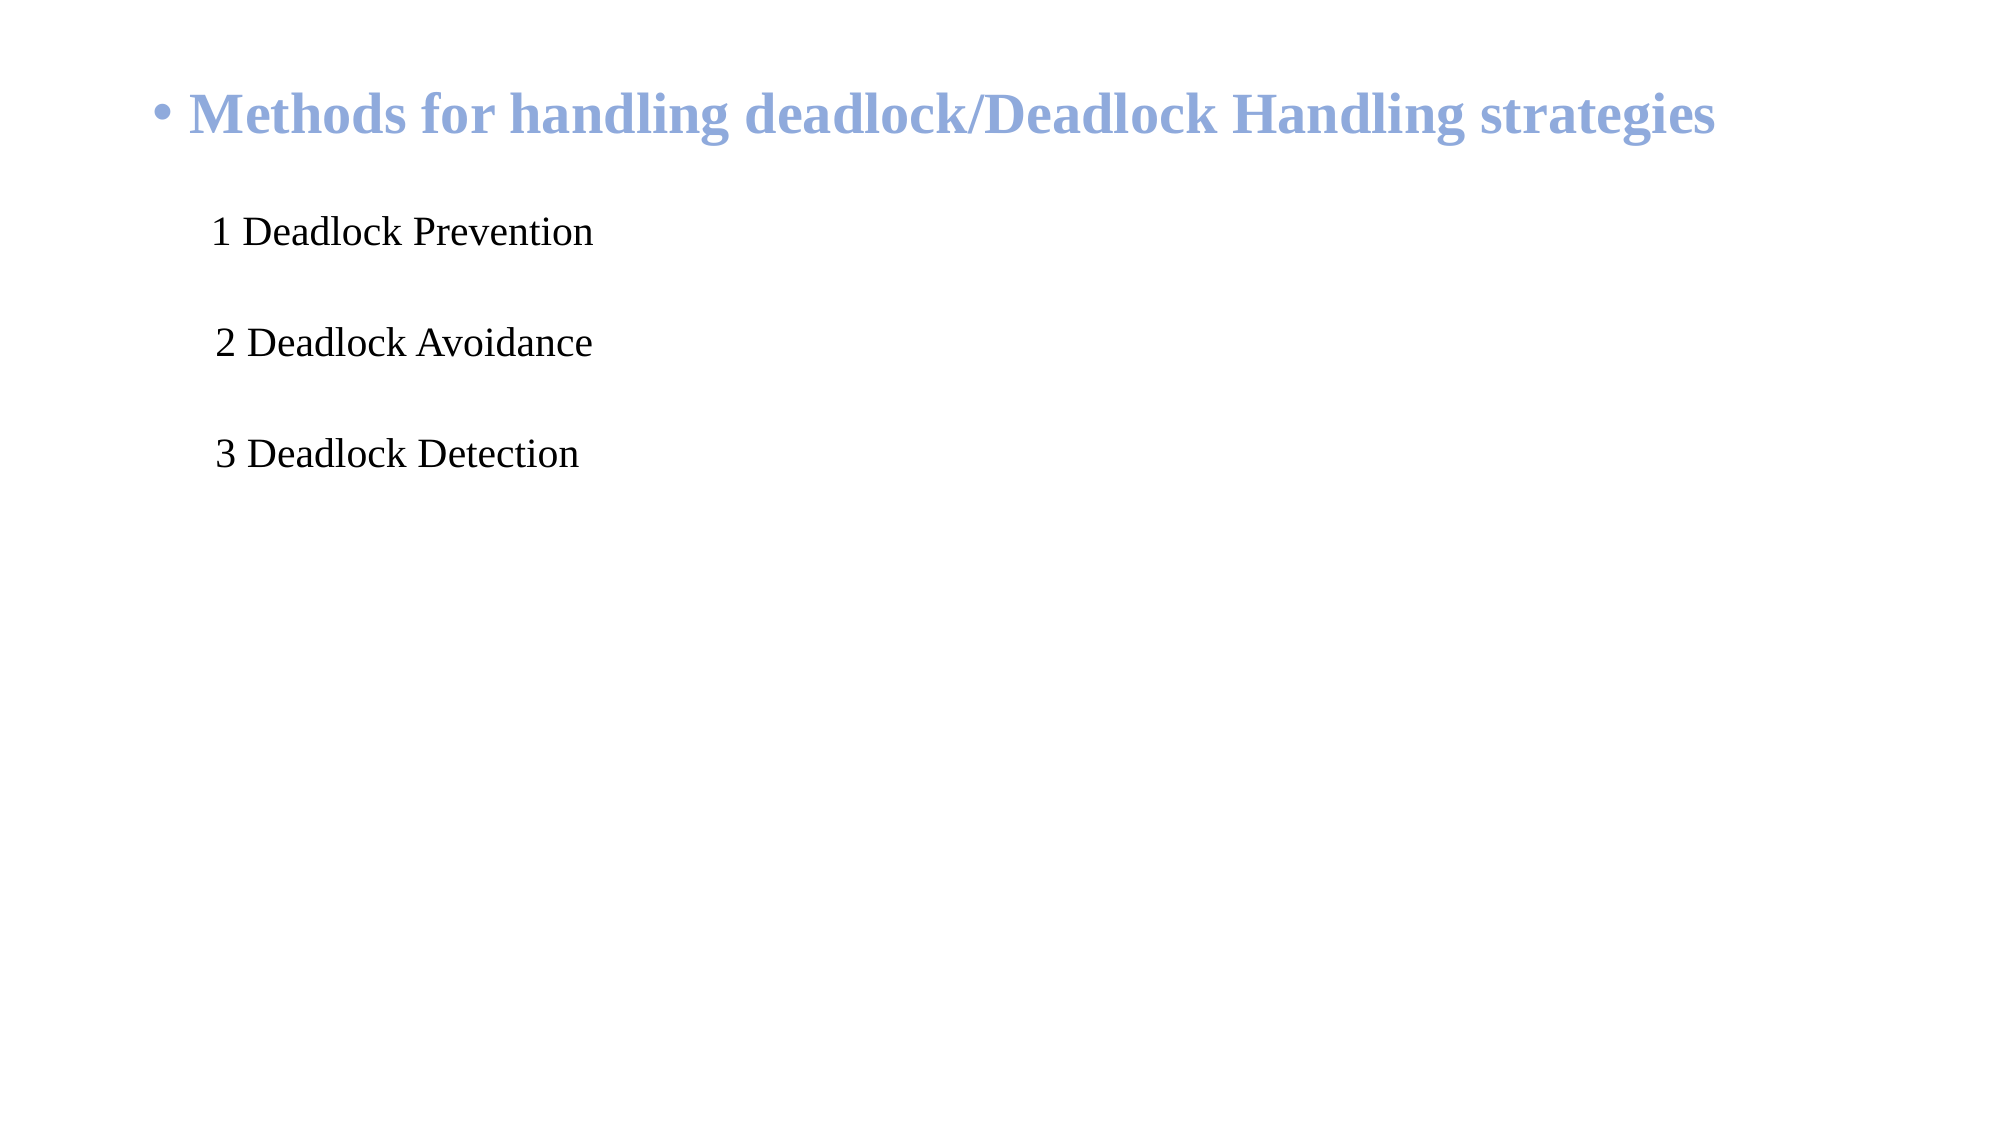

Methods for handling deadlock/Deadlock Handling strategies
  1 Deadlock Prevention
      2 Deadlock Avoidance
      3 Deadlock Detection